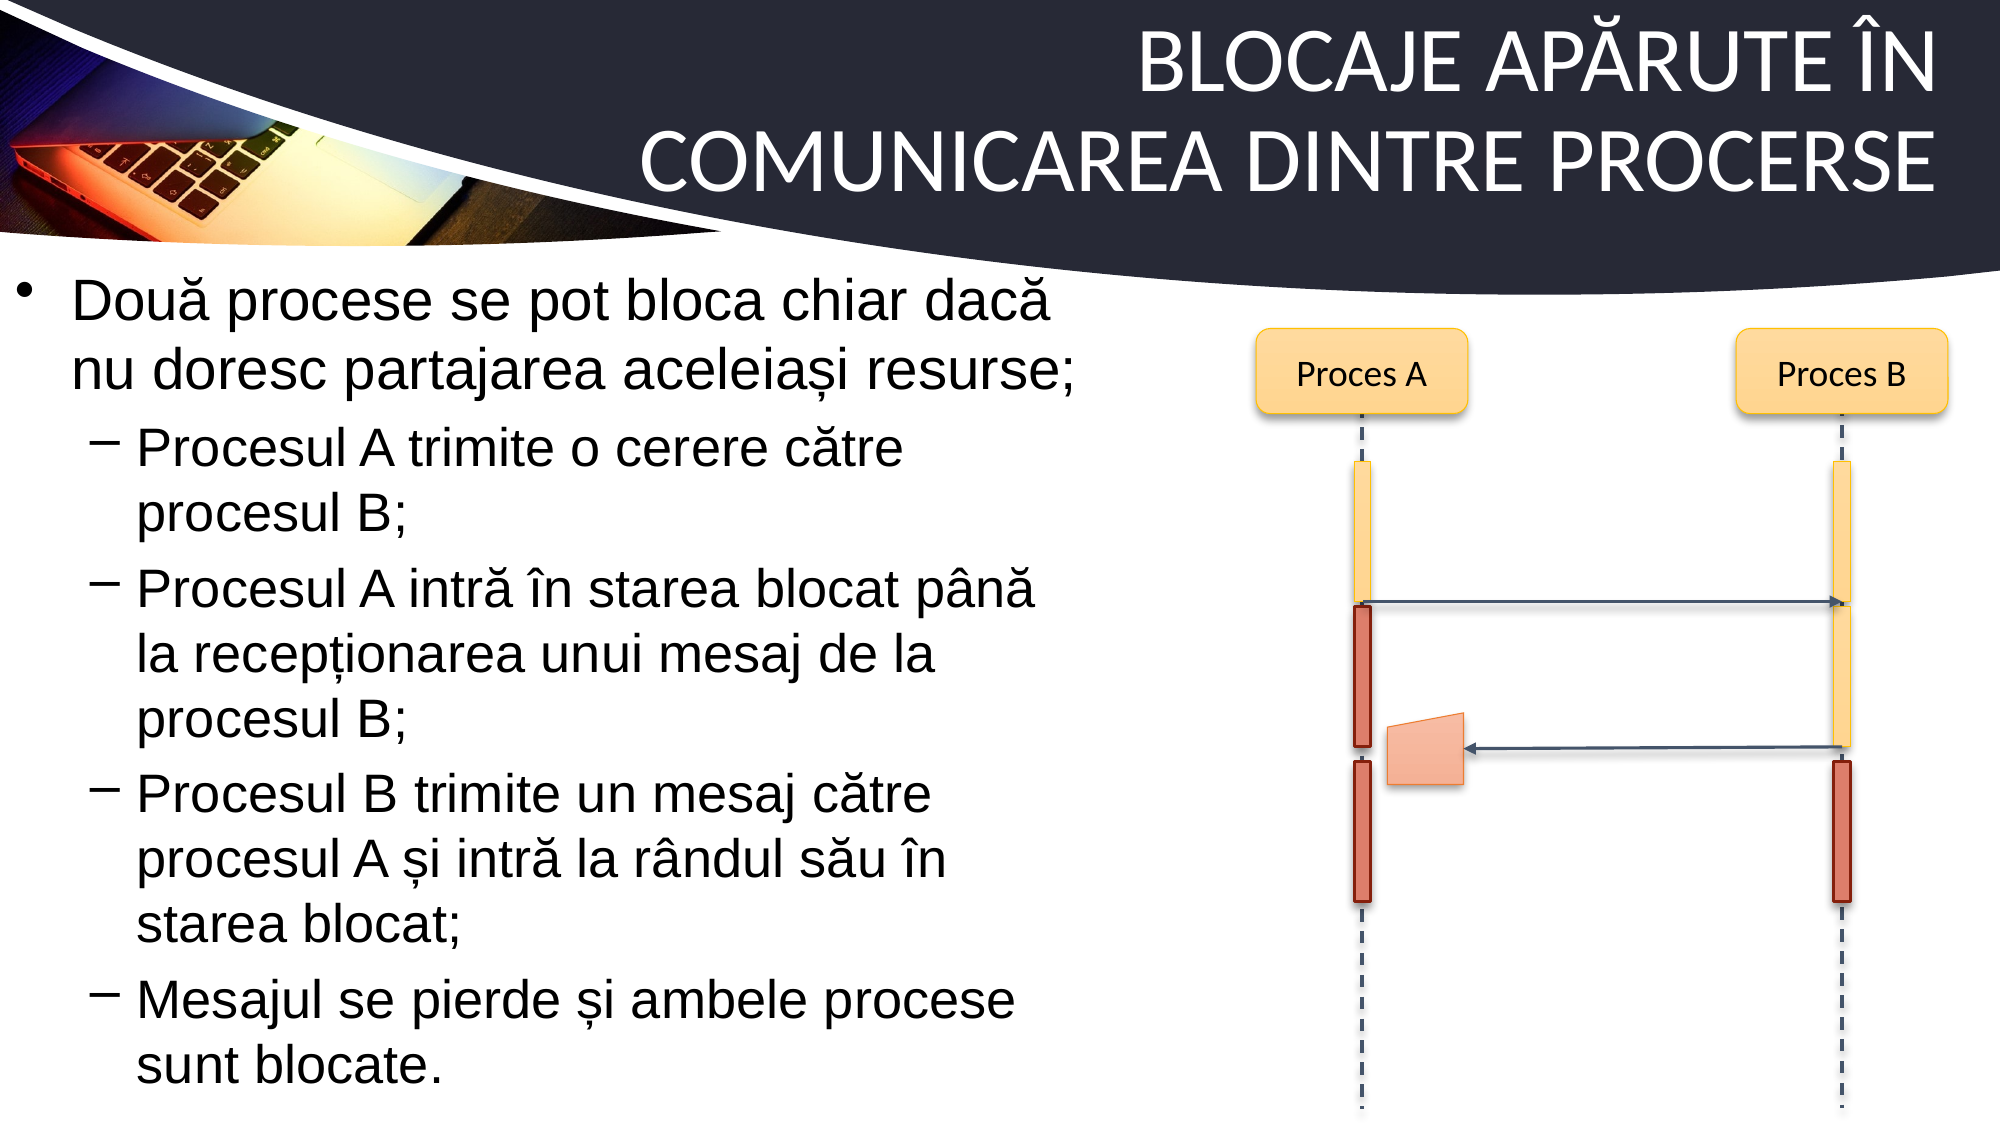

# Blocaje apărute în comunicarea dintre procerse
Două procese se pot bloca chiar dacă nu doresc partajarea aceleiași resurse;
Procesul A trimite o cerere către procesul B;
Procesul A intră în starea blocat până la recepționarea unui mesaj de la procesul B;
Procesul B trimite un mesaj către procesul A și intră la rândul său în starea blocat;
Mesajul se pierde și ambele procese sunt blocate.
Proces A
Proces B